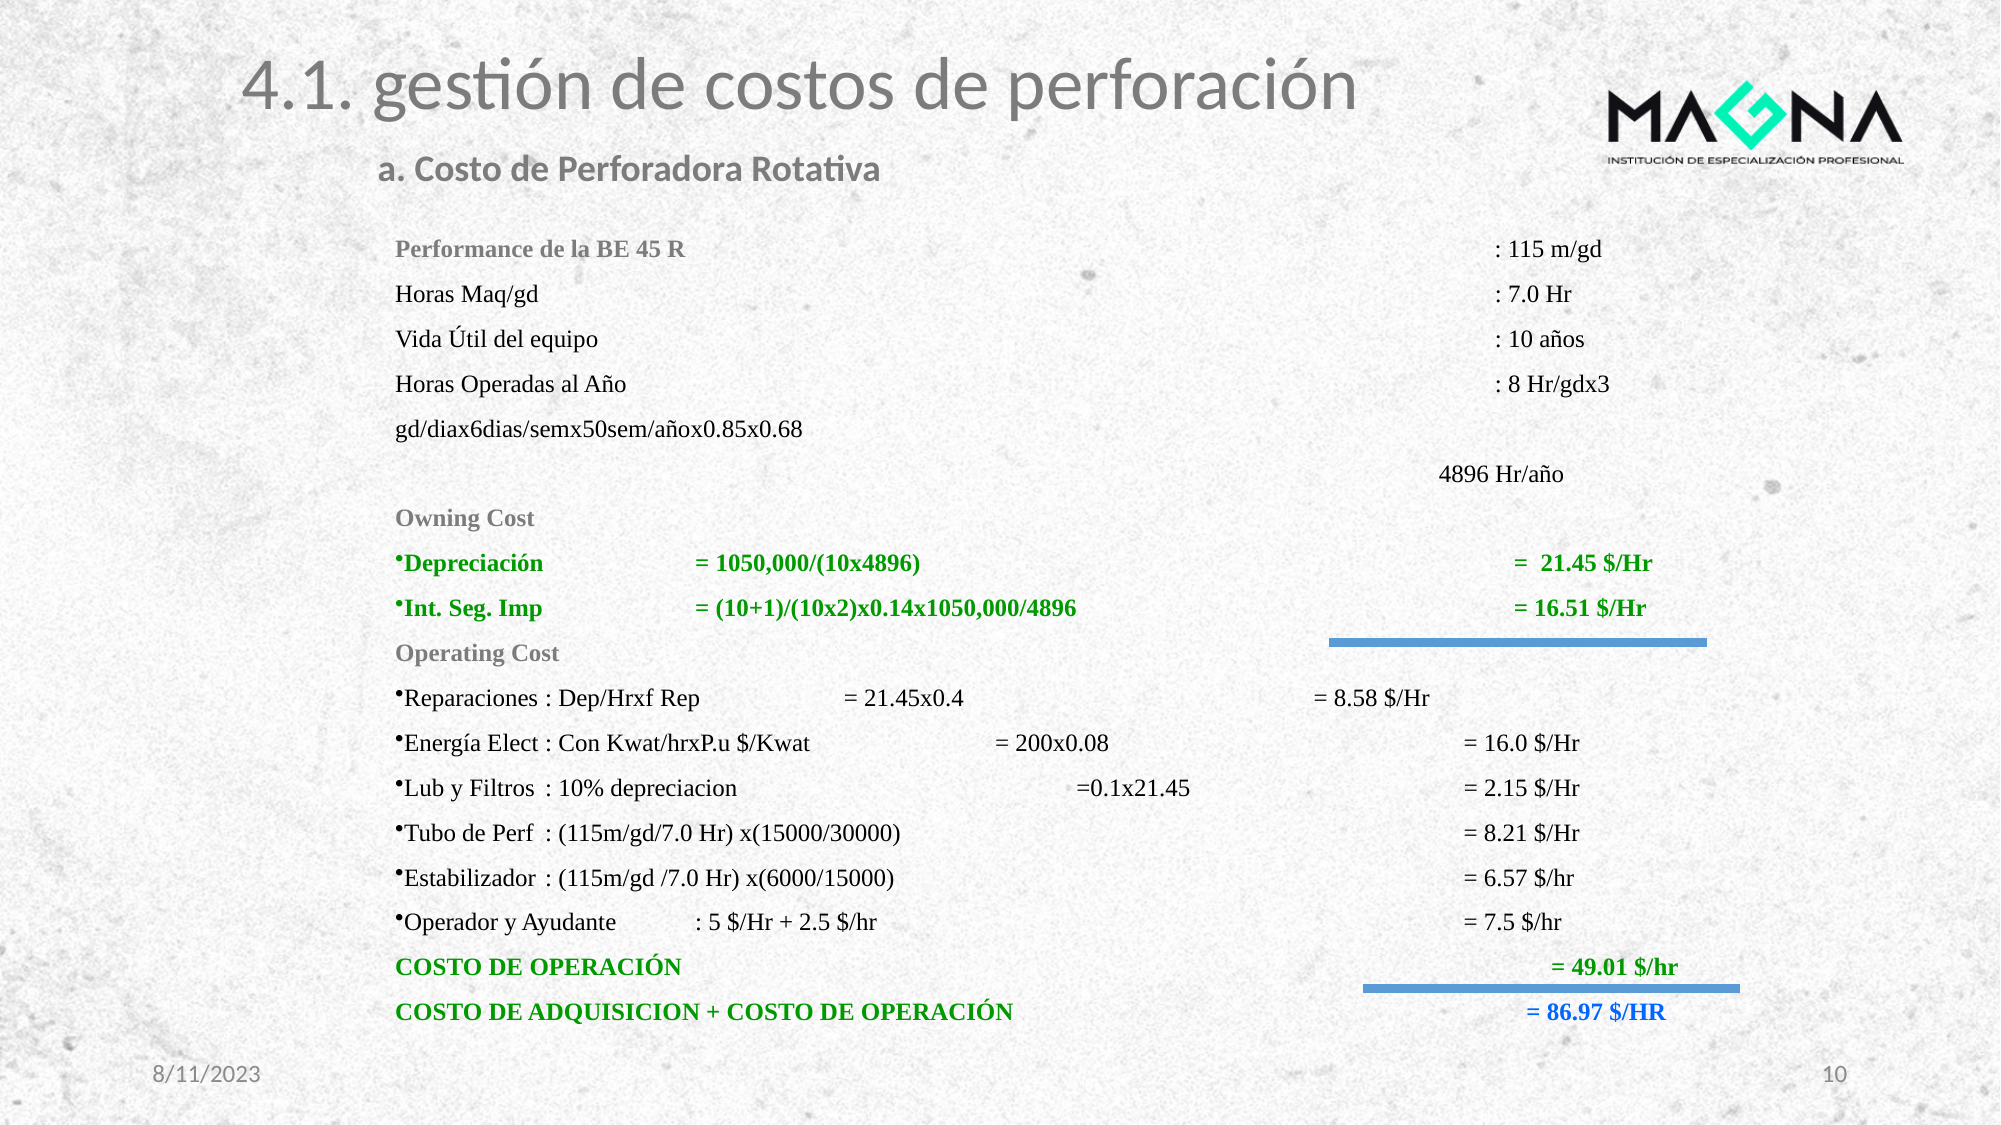

# 4.1. gestión de costos de perforación
a. Costo de Perforadora Rotativa
Performance de la BE 45 R		                                                                                                        : 115 m/gd
Horas Maq/gd				                                                                                : 7.0 Hr
Vida Útil del equipo			                                                                                : 10 años
Horas Operadas al Año			                                                                                : 8 Hr/gdx3 gd/diax6dias/semx50sem/añox0.85x0.68
			                                                                                               4896 Hr/año
Owning Cost
Depreciación		= 1050,000/(10x4896)			                                   =  21.45 $/Hr
Int. Seg. Imp		= (10+1)/(10x2)x0.14x1050,000/4896		                                   = 16.51 $/Hr
Operating Cost
Reparaciones 	: Dep/Hrxf Rep                       = 21.45x0.4	                                                   = 8.58 $/Hr
Energía Elect	: Con Kwat/hrxP.u $/Kwat		= 200x0.08	                                                   = 16.0 $/Hr
Lub y Filtros	: 10% depreciacion		             =0.1x21.45	                           = 2.15 $/Hr
Tubo de Perf	: (115m/gd/7.0 Hr) x(15000/30000)		                                                   = 8.21 $/Hr
Estabilizador	: (115m/gd /7.0 Hr) x(6000/15000)		                                                   = 6.57 $/hr
Operador y Ayudante	: 5 $/Hr + 2.5 $/hr		                                                   = 7.5 $/hr
COSTO DE OPERACIÓN				                                                                 = 49.01 $/hr
COSTO DE ADQUISICION + COSTO DE OPERACIÓN		                                     = 86.97 $/HR
8/11/2023
10